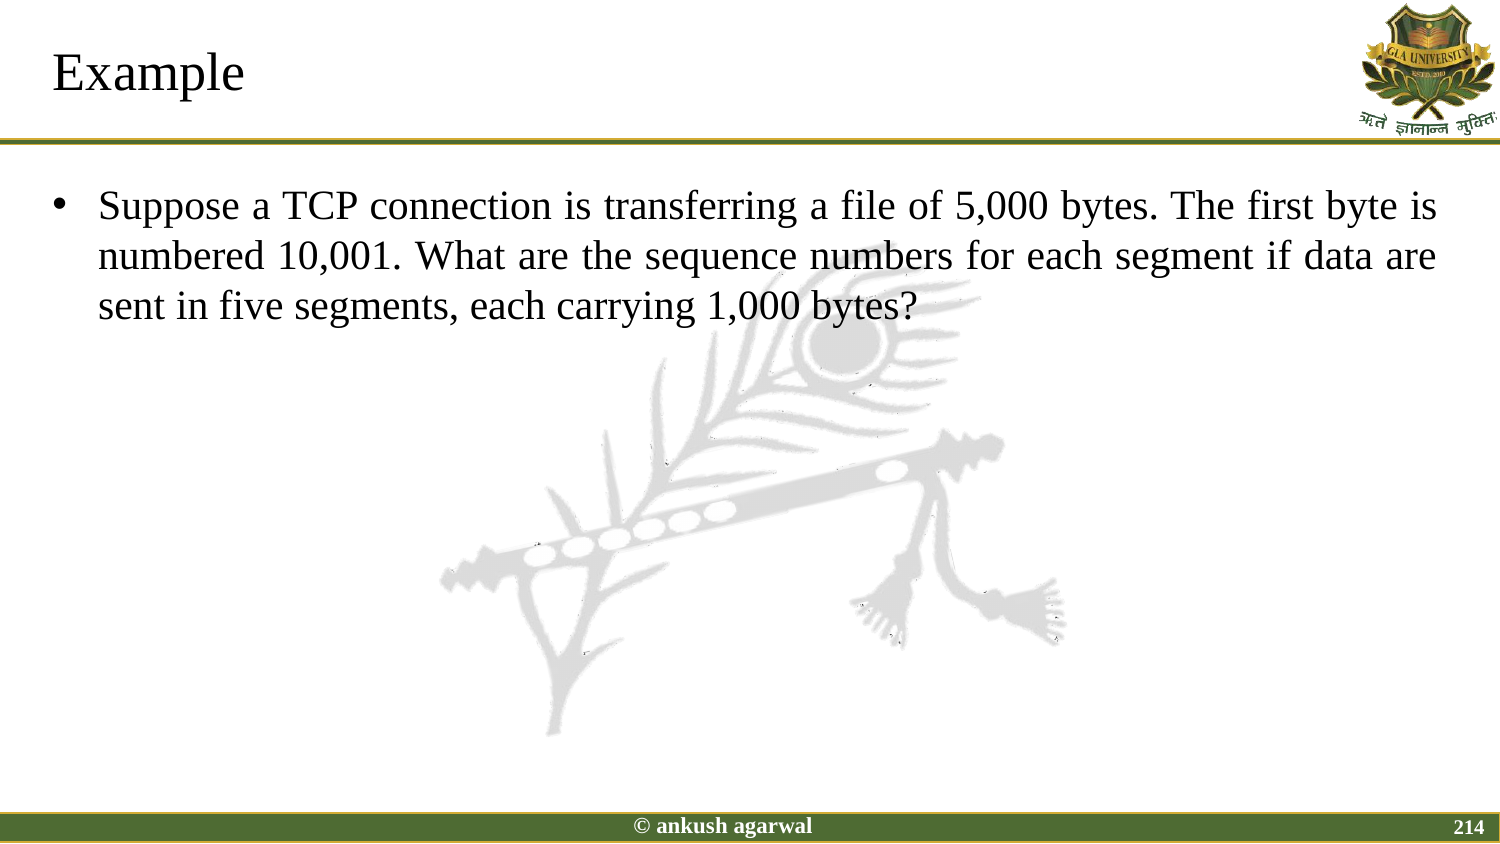

# Example
Suppose a TCP connection is transferring a file of 5,000 bytes. The first byte is  numbered 10,001. What are the sequence numbers for each segment if data are  sent in five segments, each carrying 1,000 bytes?
© ankush agarwal
214